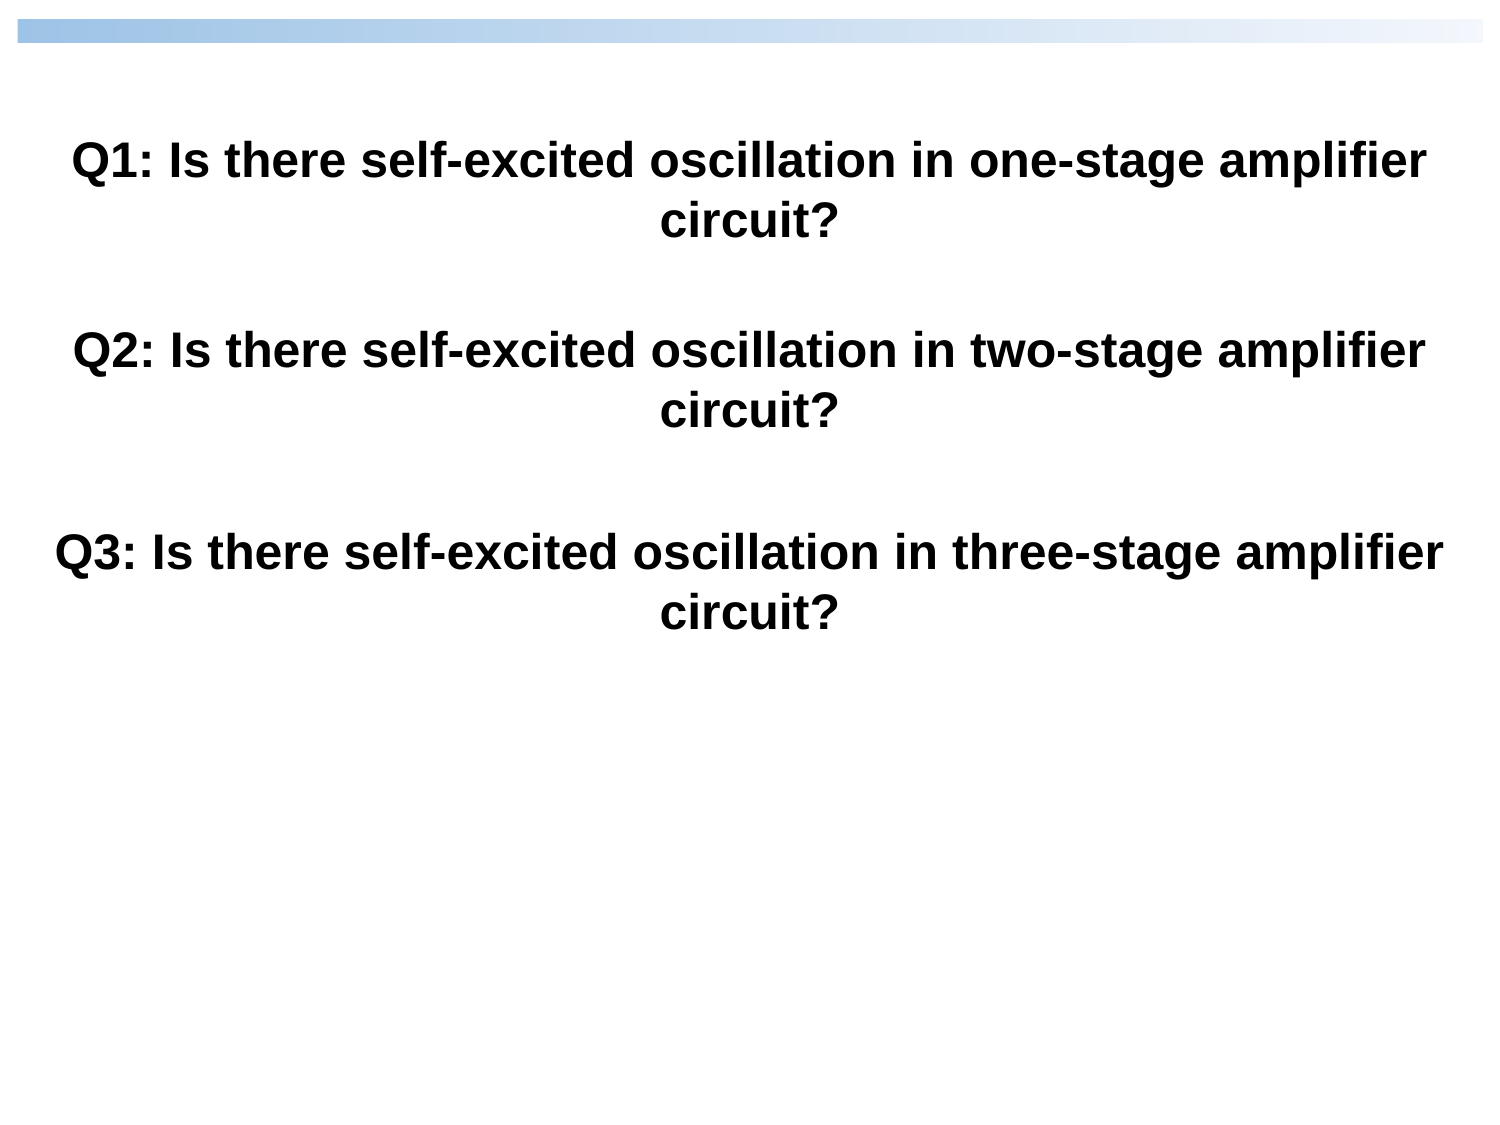

Q1: Is there self-excited oscillation in one-stage amplifier circuit?
Q2: Is there self-excited oscillation in two-stage amplifier circuit?
Q3: Is there self-excited oscillation in three-stage amplifier circuit?